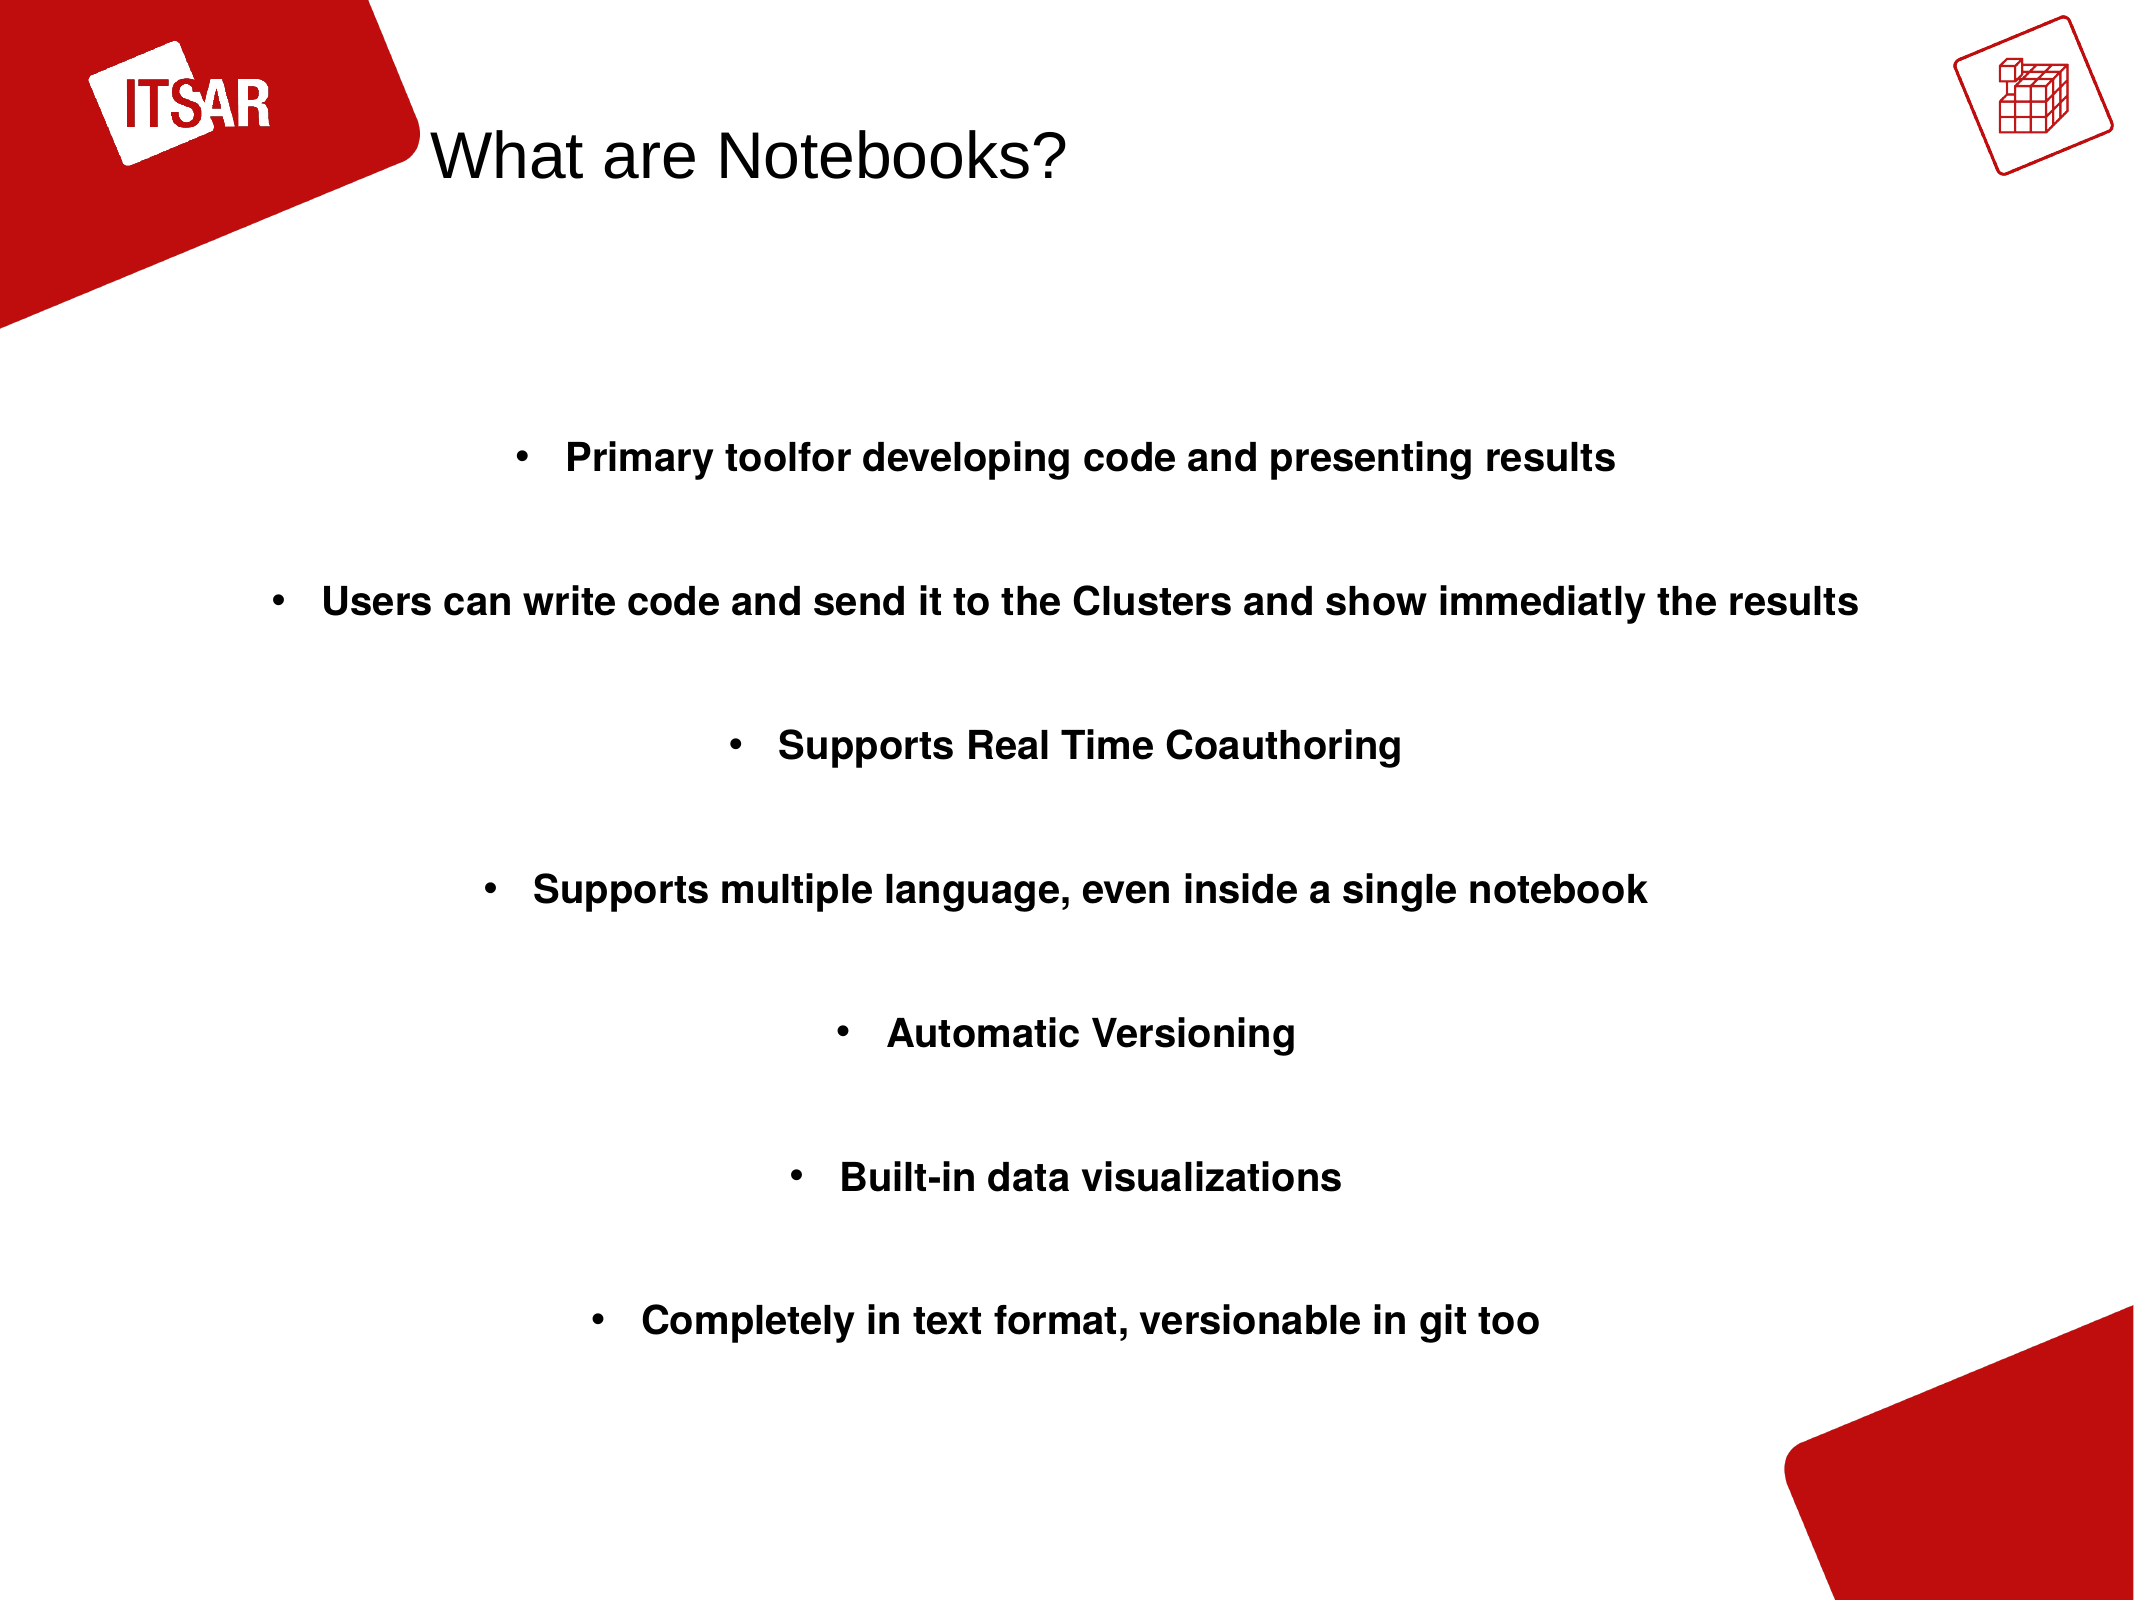

What are Notebooks?
Primary toolfor developing code and presenting results

Users can write code and send it to the Clusters and show immediatly the results

Supports Real Time Coauthoring

Supports multiple language, even inside a single notebook

Automatic Versioning

Built-in data visualizations

Completely in text format, versionable in git too